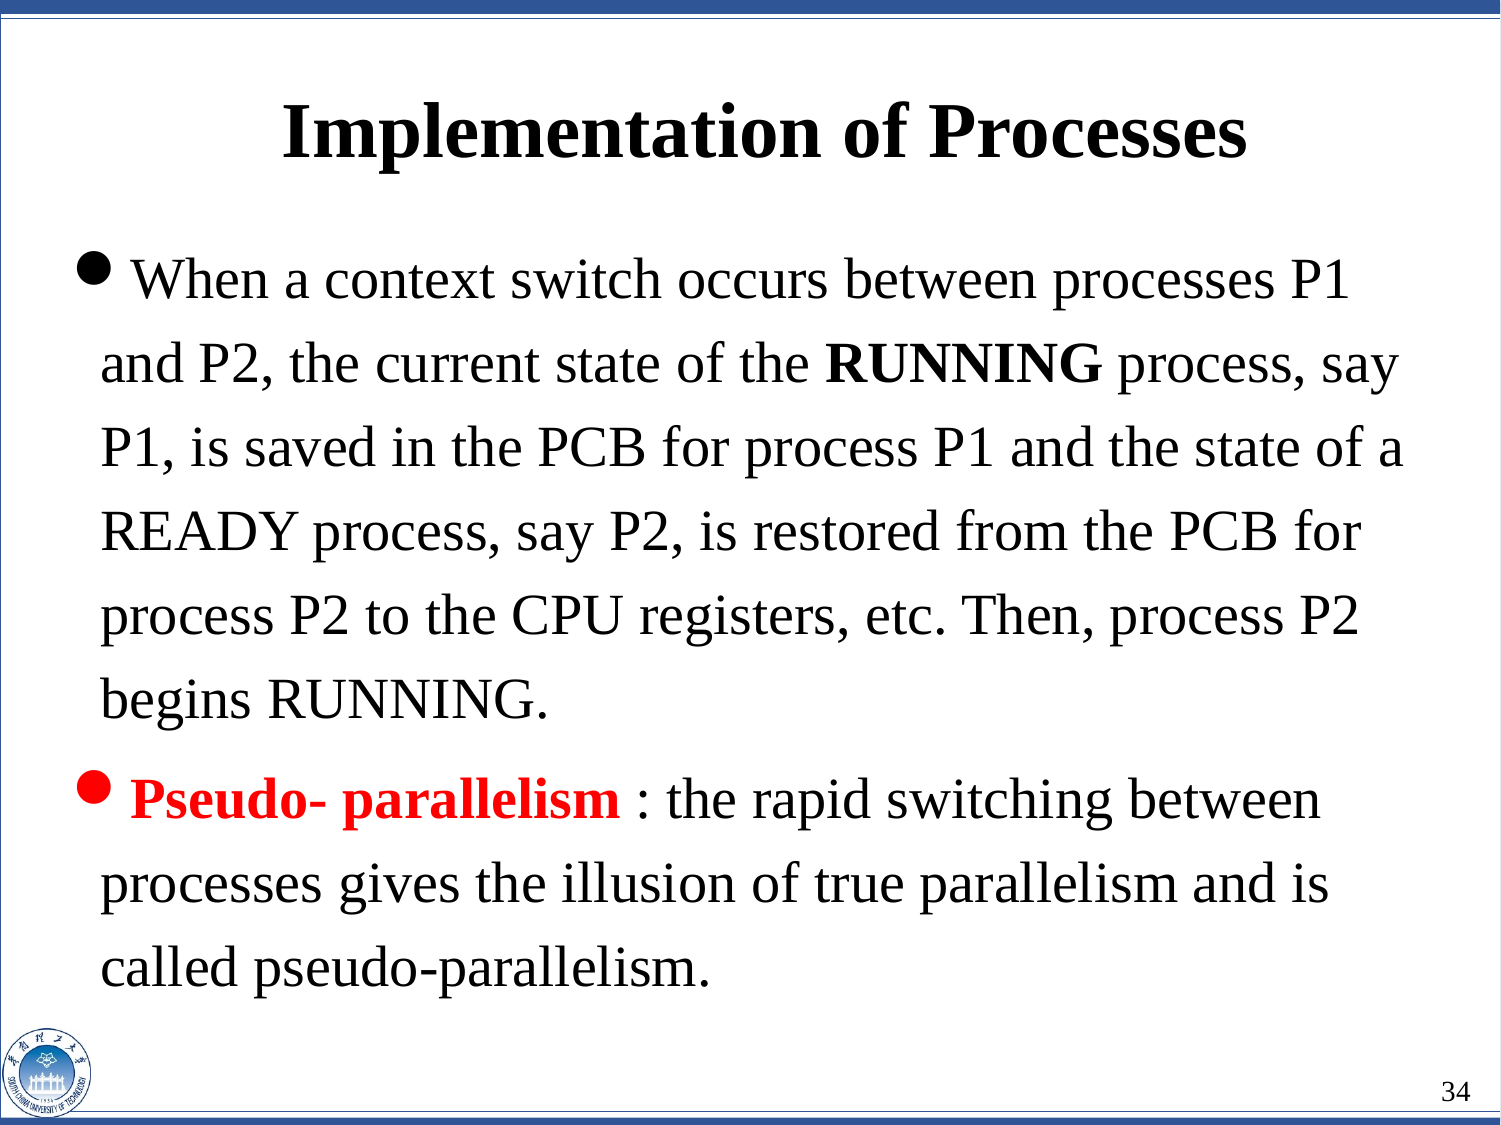

Implementation of Processes
When a context switch occurs between processes P1 and P2, the current state of the RUNNING process, say P1, is saved in the PCB for process P1 and the state of a READY process, say P2, is restored from the PCB for process P2 to the CPU registers, etc. Then, process P2 begins RUNNING.
Pseudo- parallelism : the rapid switching between processes gives the illusion of true parallelism and is called pseudo-parallelism.
34